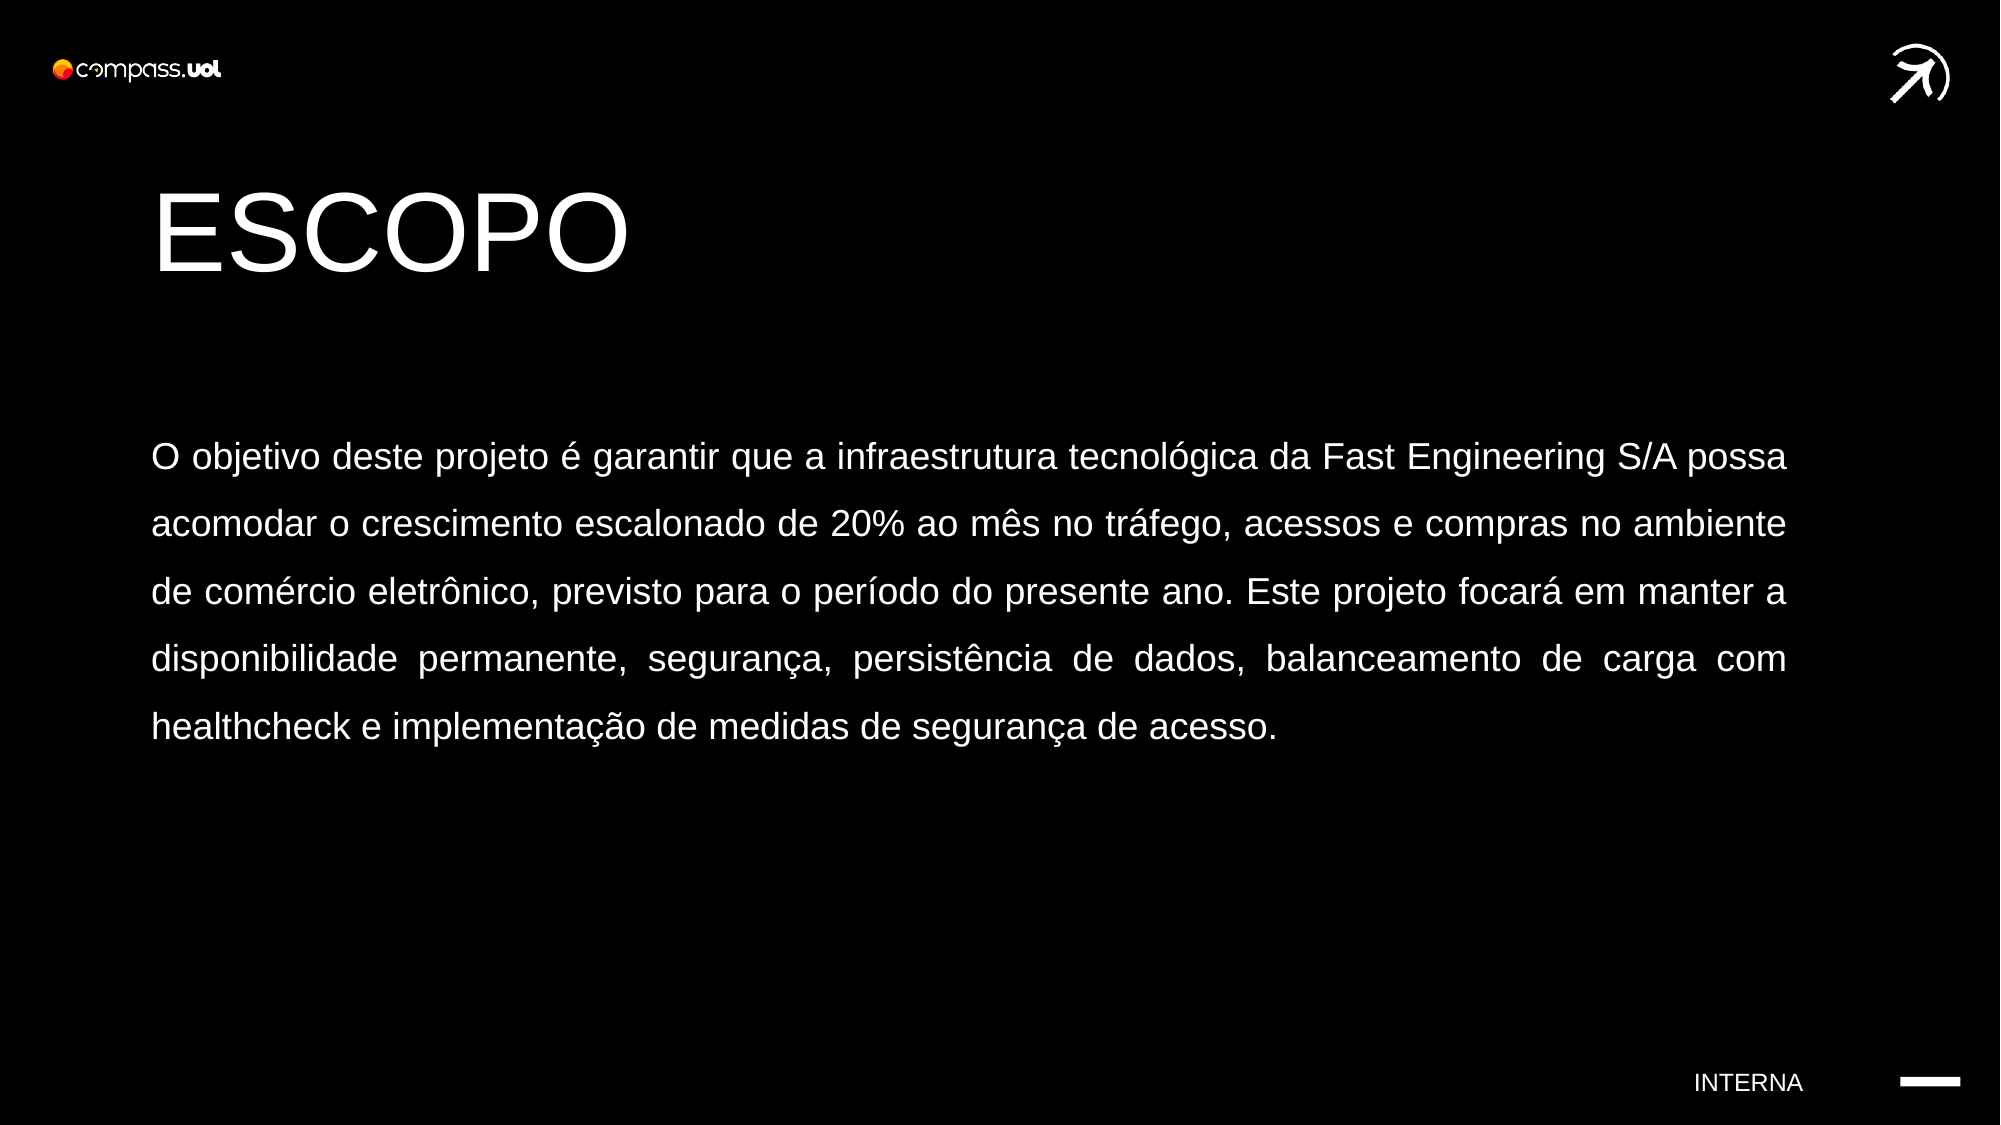

ESCOPO
O objetivo deste projeto é garantir que a infraestrutura tecnológica da Fast Engineering S/A possa acomodar o crescimento escalonado de 20% ao mês no tráfego, acessos e compras no ambiente de comércio eletrônico, previsto para o período do presente ano. Este projeto focará em manter a disponibilidade permanente, segurança, persistência de dados, balanceamento de carga com healthcheck e implementação de medidas de segurança de acesso.
INTERNA